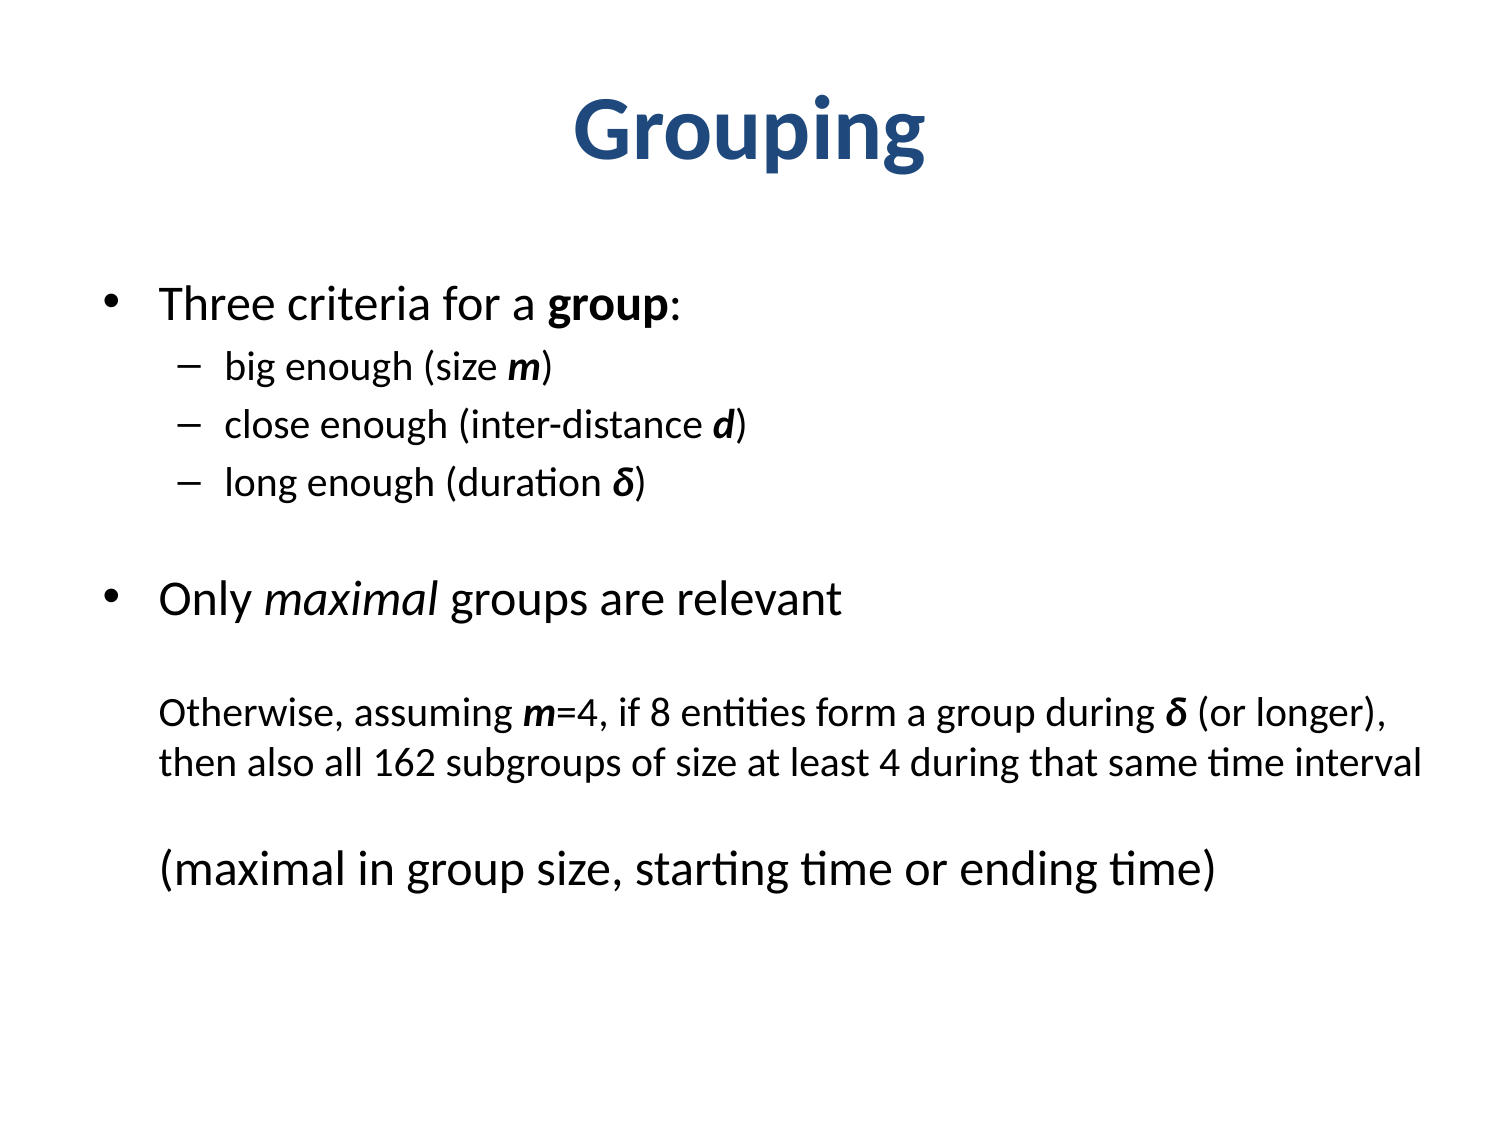

# Grouping
Three criteria for a group:
big enough (size m)
close enough (inter-distance d)
long enough (duration δ)
Only maximal groups are relevant
Otherwise, assuming m=4, if 8 entities form a group during δ (or longer), then also all 162 subgroups of size at least 4 during that same time interval
(maximal in group size, starting time or ending time)